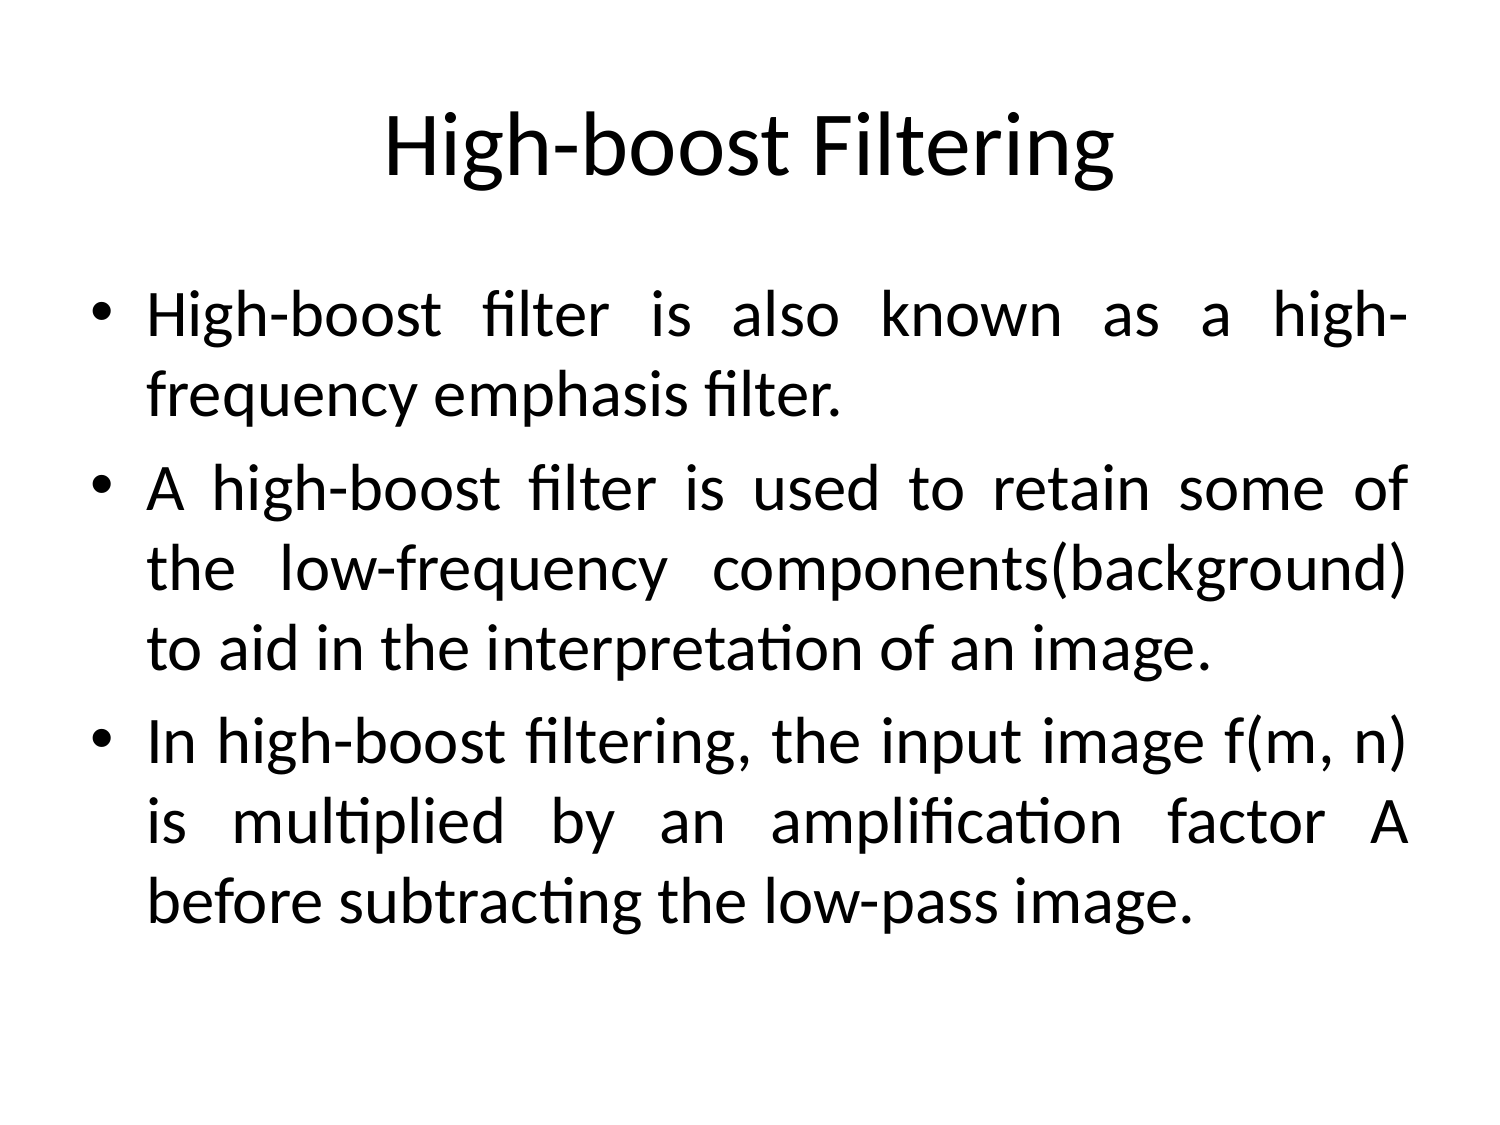

# High-boost Filtering
High-boost filter is also known as a high-frequency emphasis filter.
A high-boost filter is used to retain some of the low-frequency components(background) to aid in the interpretation of an image.
In high-boost filtering, the input image f(m, n) is multiplied by an amplification factor A before subtracting the low-pass image.